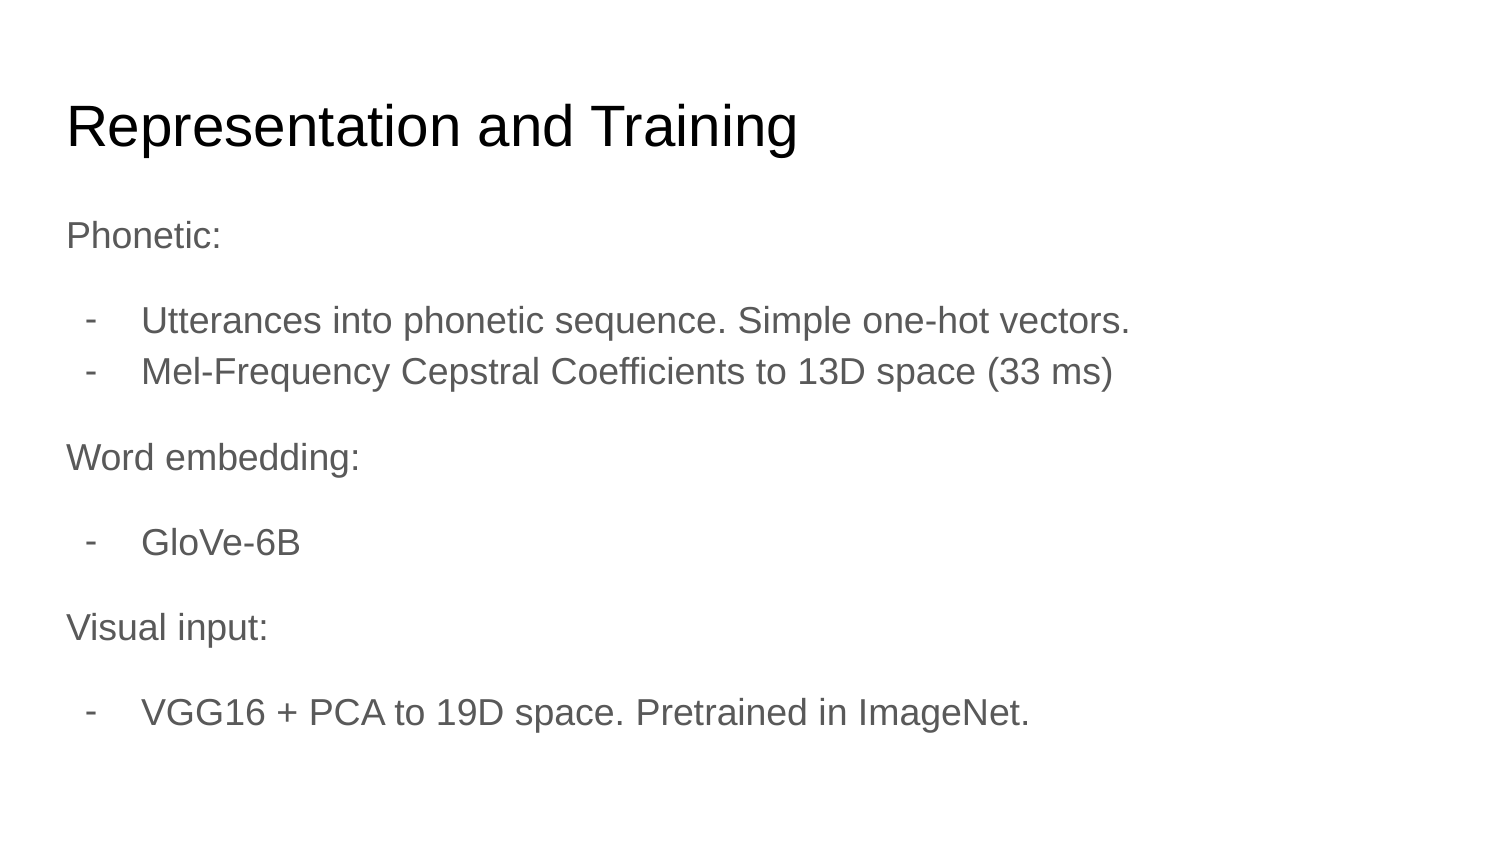

# Representation and Training
Phonetic:
Utterances into phonetic sequence. Simple one-hot vectors.
Mel-Frequency Cepstral Coefficients to 13D space (33 ms)
Word embedding:
GloVe-6B
Visual input:
VGG16 + PCA to 19D space. Pretrained in ImageNet.